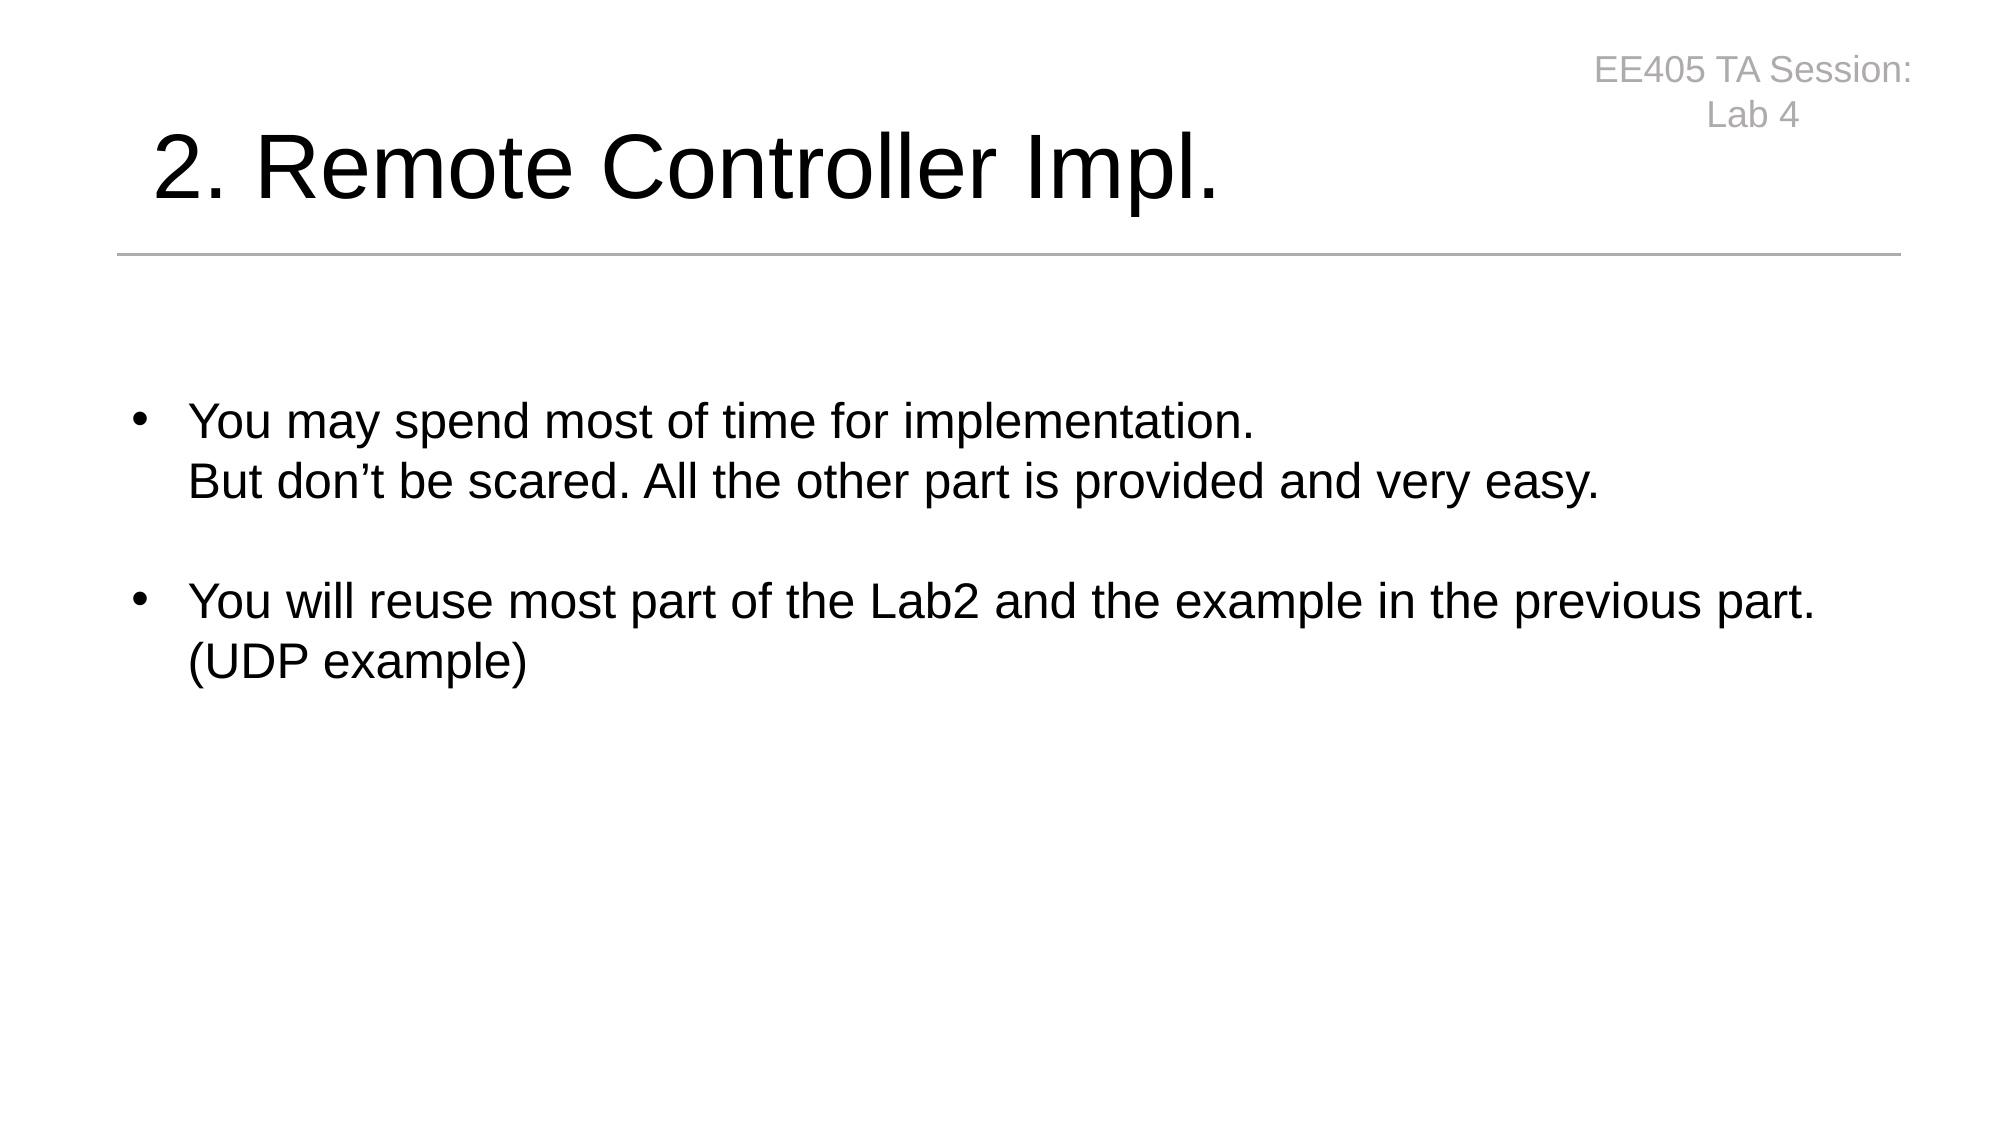

EE405 TA Session: Lab 4
# 2. Remote Controller Impl.
You may spend most of time for implementation.
But don’t be scared. All the other part is provided and very easy.

You will reuse most part of the Lab2 and the example in the previous part. (UDP example)